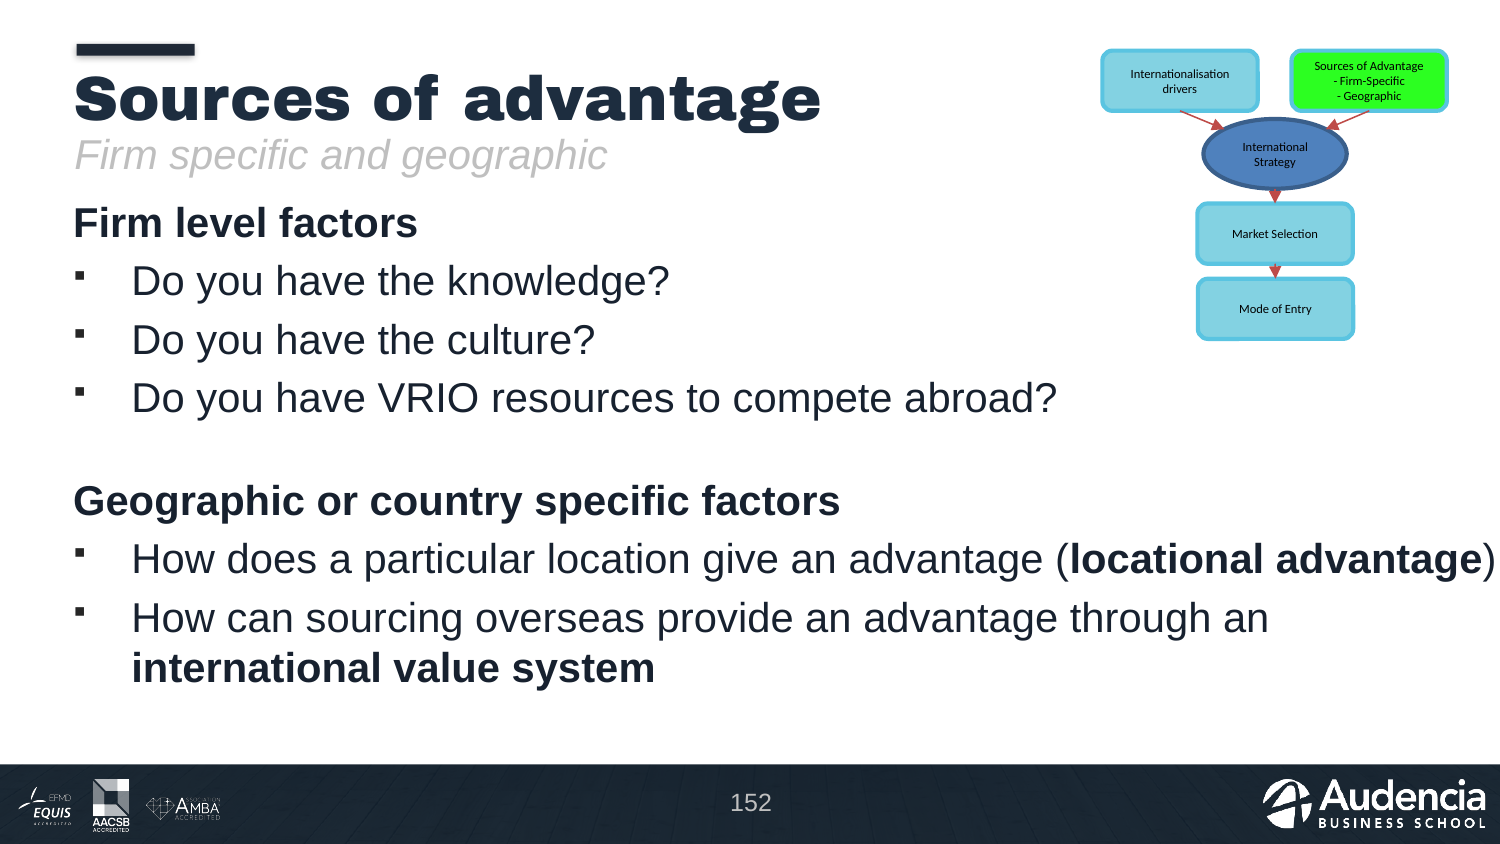

# Sources of advantage
Internationalisation
drivers
Sources of Advantage
- Firm-Specific
- Geographic
International
Strategy
Market Selection
Mode of Entry
Firm specific and geographic
Firm level factors
Do you have the knowledge?
Do you have the culture?
Do you have VRIO resources to compete abroad?
Geographic or country specific factors
How does a particular location give an advantage (locational advantage)
How can sourcing overseas provide an advantage through an international value system
152